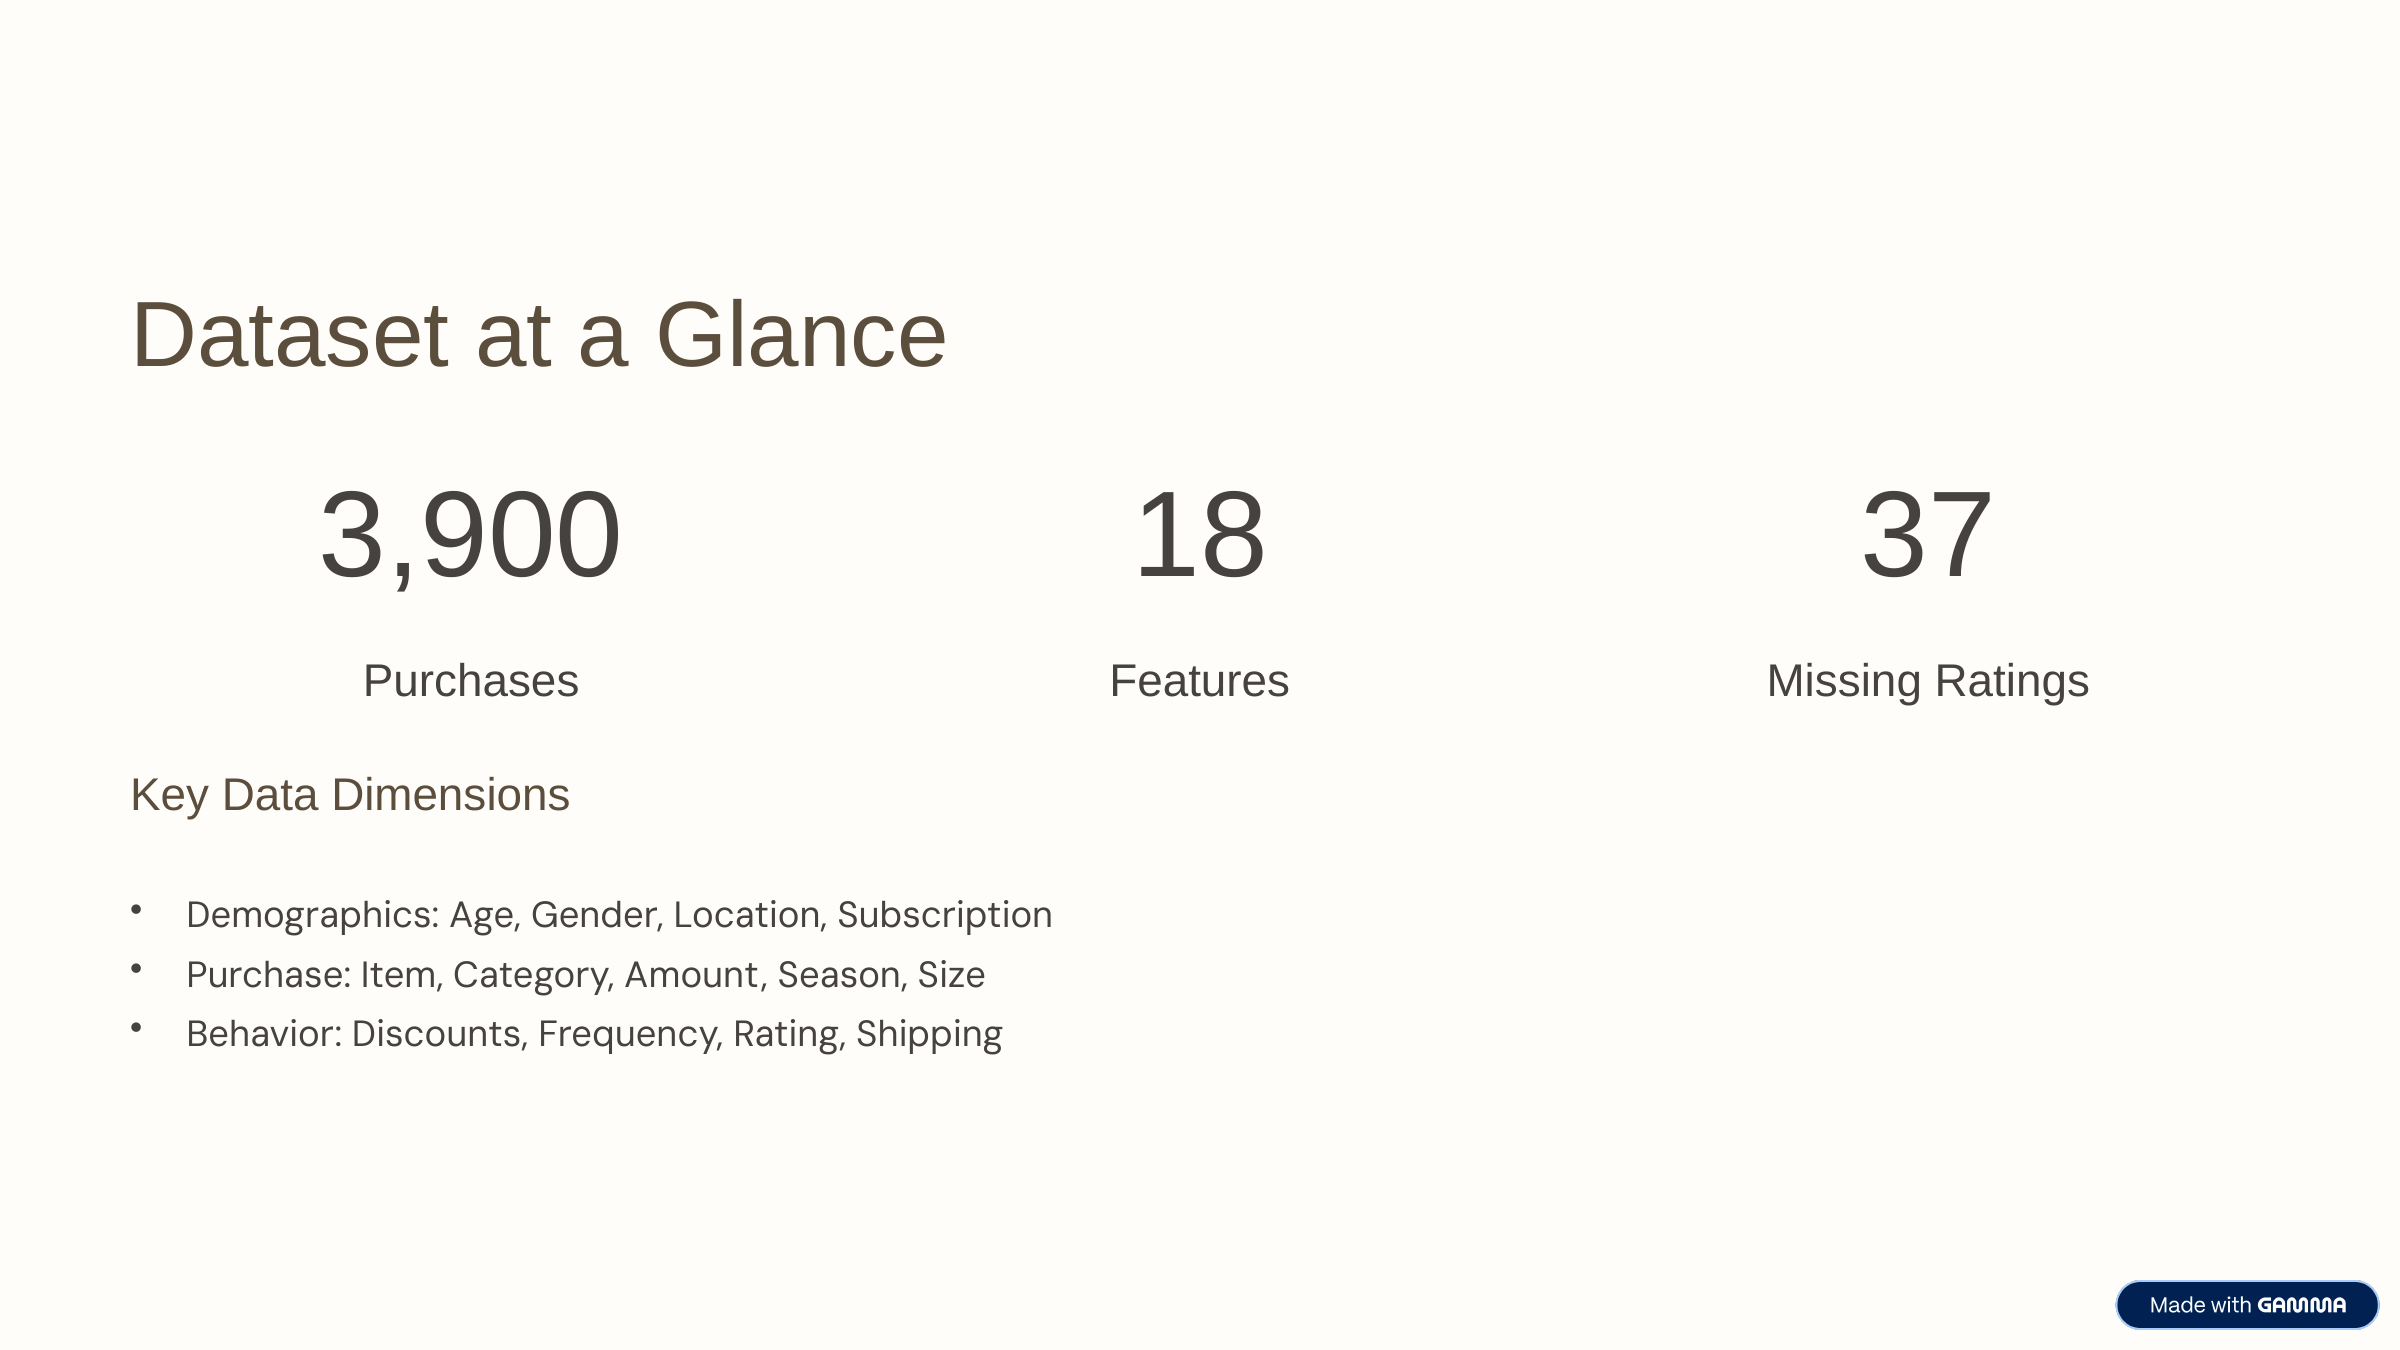

Dataset at a Glance
3,900
18
37
Purchases
Features
Missing Ratings
Key Data Dimensions
Demographics: Age, Gender, Location, Subscription
Purchase: Item, Category, Amount, Season, Size
Behavior: Discounts, Frequency, Rating, Shipping